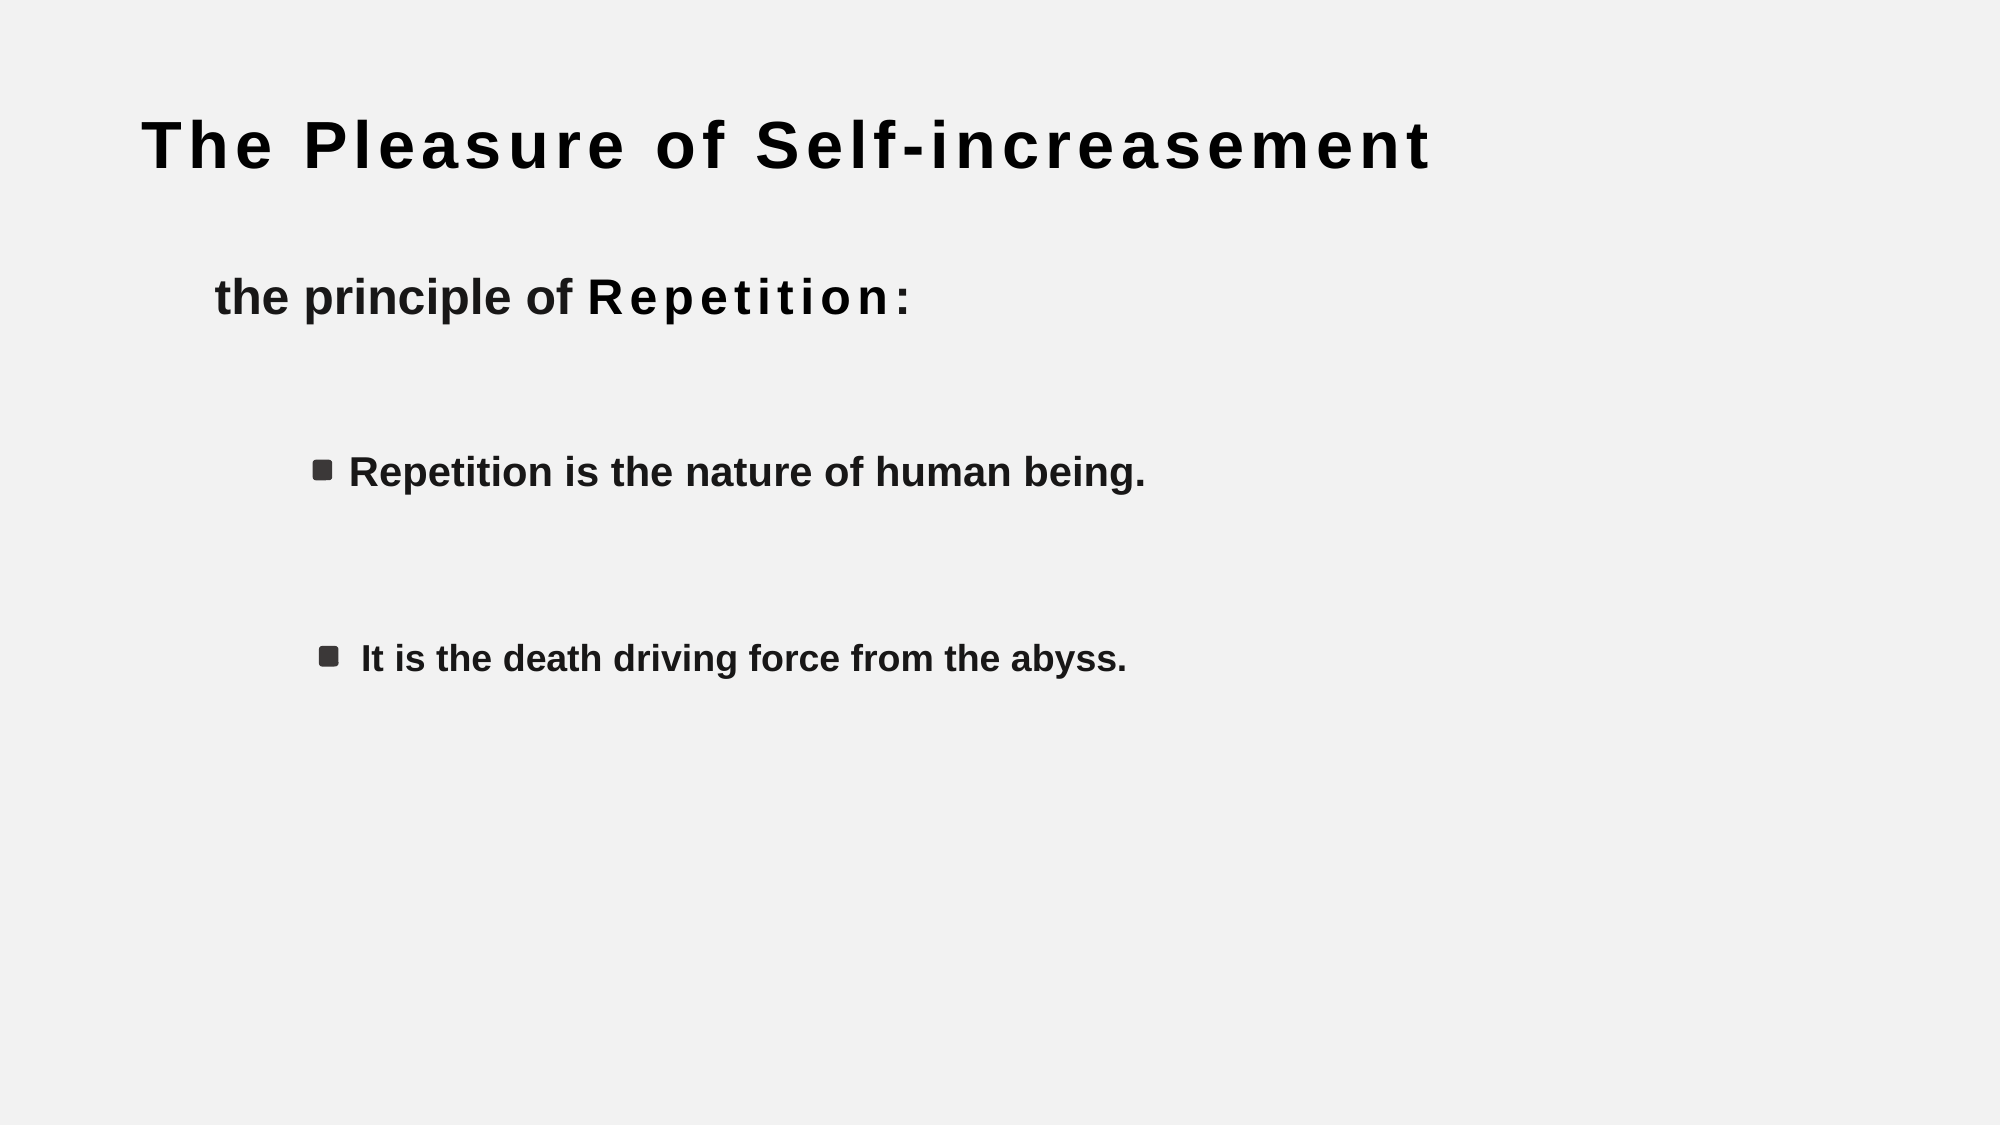

The Pleasure of Self-increasement
the principle of Repetition:
Repetition is the nature of human being.

It is the death driving force from the abyss.